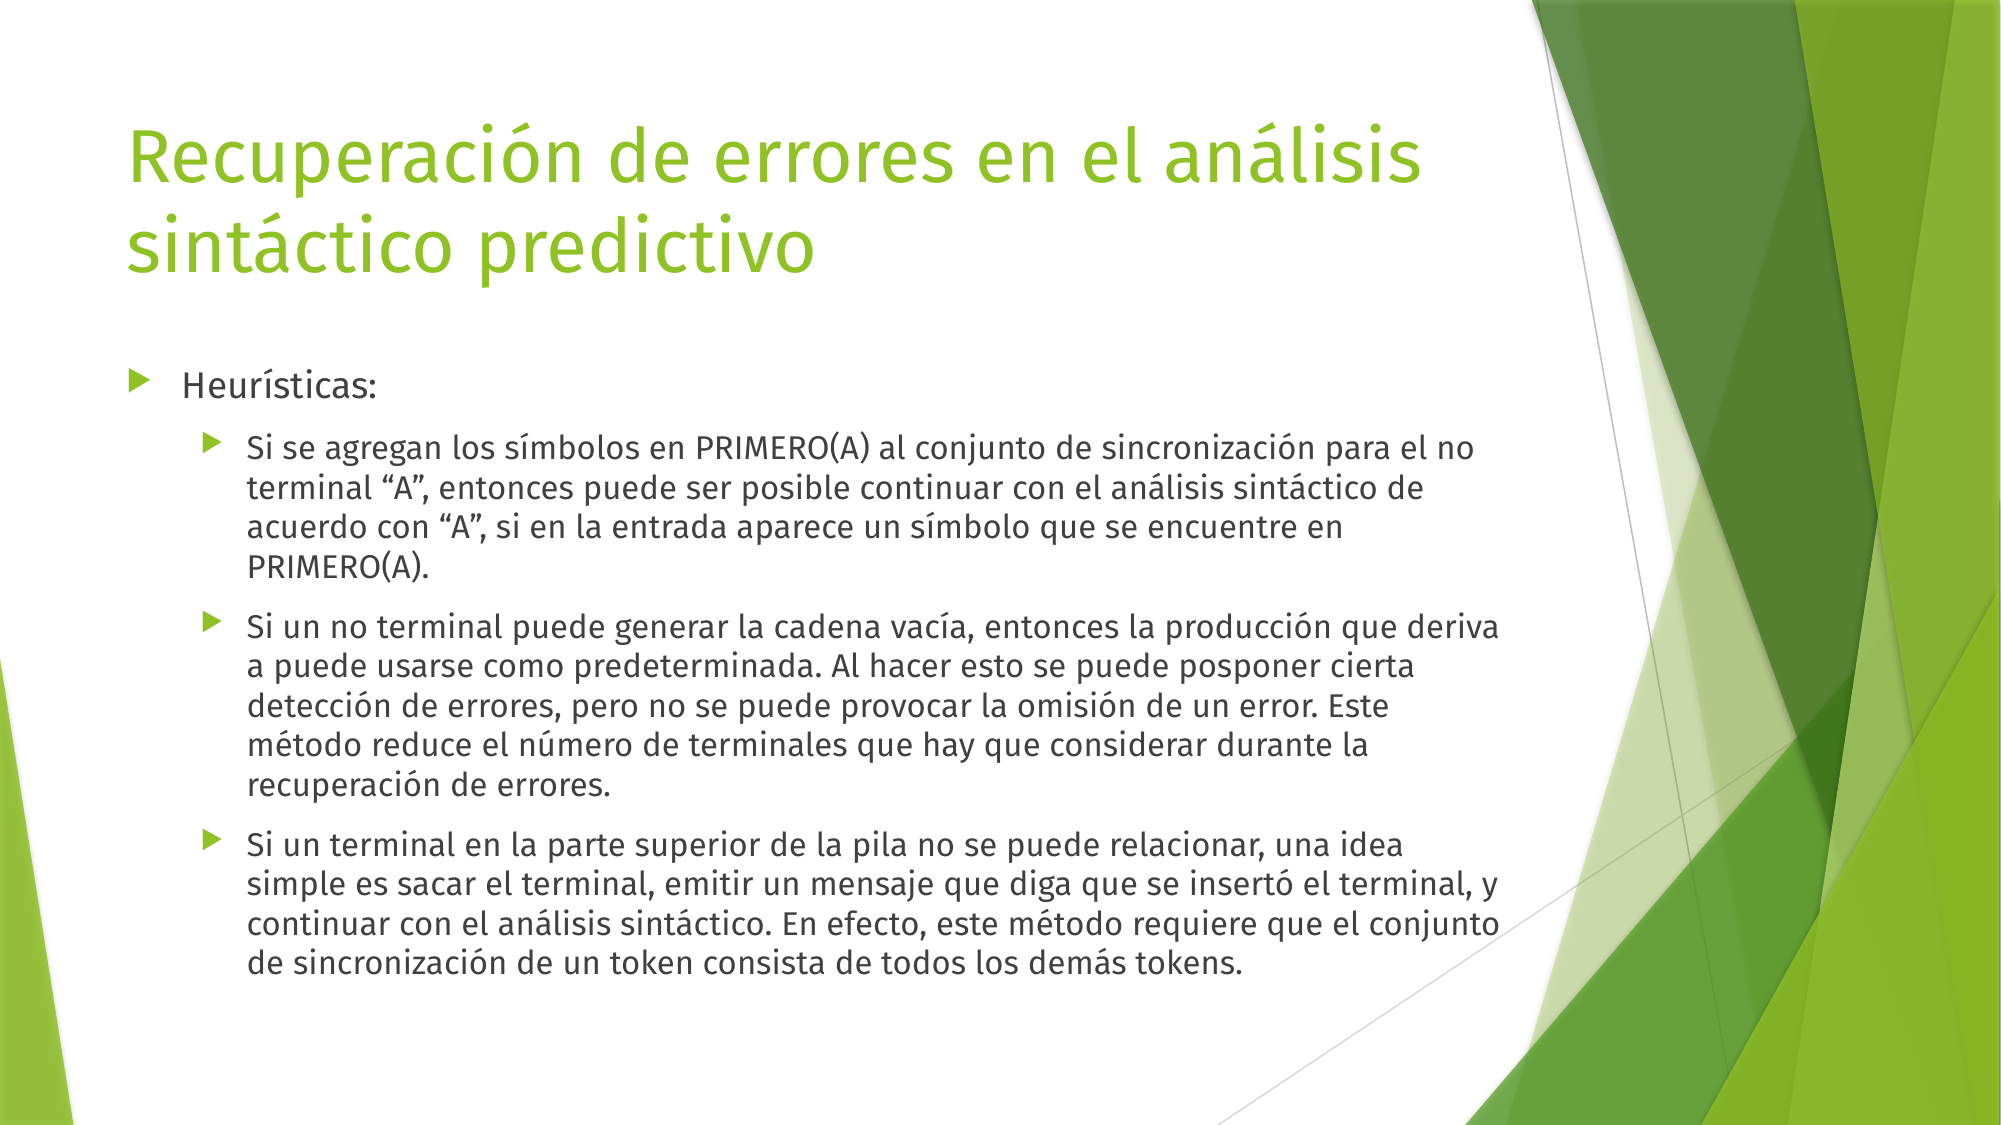

# Recuperación de errores en el análisis sintáctico predictivo
Heurísticas:
Si se agregan los símbolos en PRIMERO(A) al conjunto de sincronización para el no terminal “A”, entonces puede ser posible continuar con el análisis sintáctico de acuerdo con “A”, si en la entrada aparece un símbolo que se encuentre en PRIMERO(A).
Si un no terminal puede generar la cadena vacía, entonces la producción que deriva a puede usarse como predeterminada. Al hacer esto se puede posponer cierta detección de errores, pero no se puede provocar la omisión de un error. Este método reduce el número de terminales que hay que considerar durante la recuperación de errores.
Si un terminal en la parte superior de la pila no se puede relacionar, una idea simple es sacar el terminal, emitir un mensaje que diga que se insertó el terminal, y continuar con el análisis sintáctico. En efecto, este método requiere que el conjunto de sincronización de un token consista de todos los demás tokens.